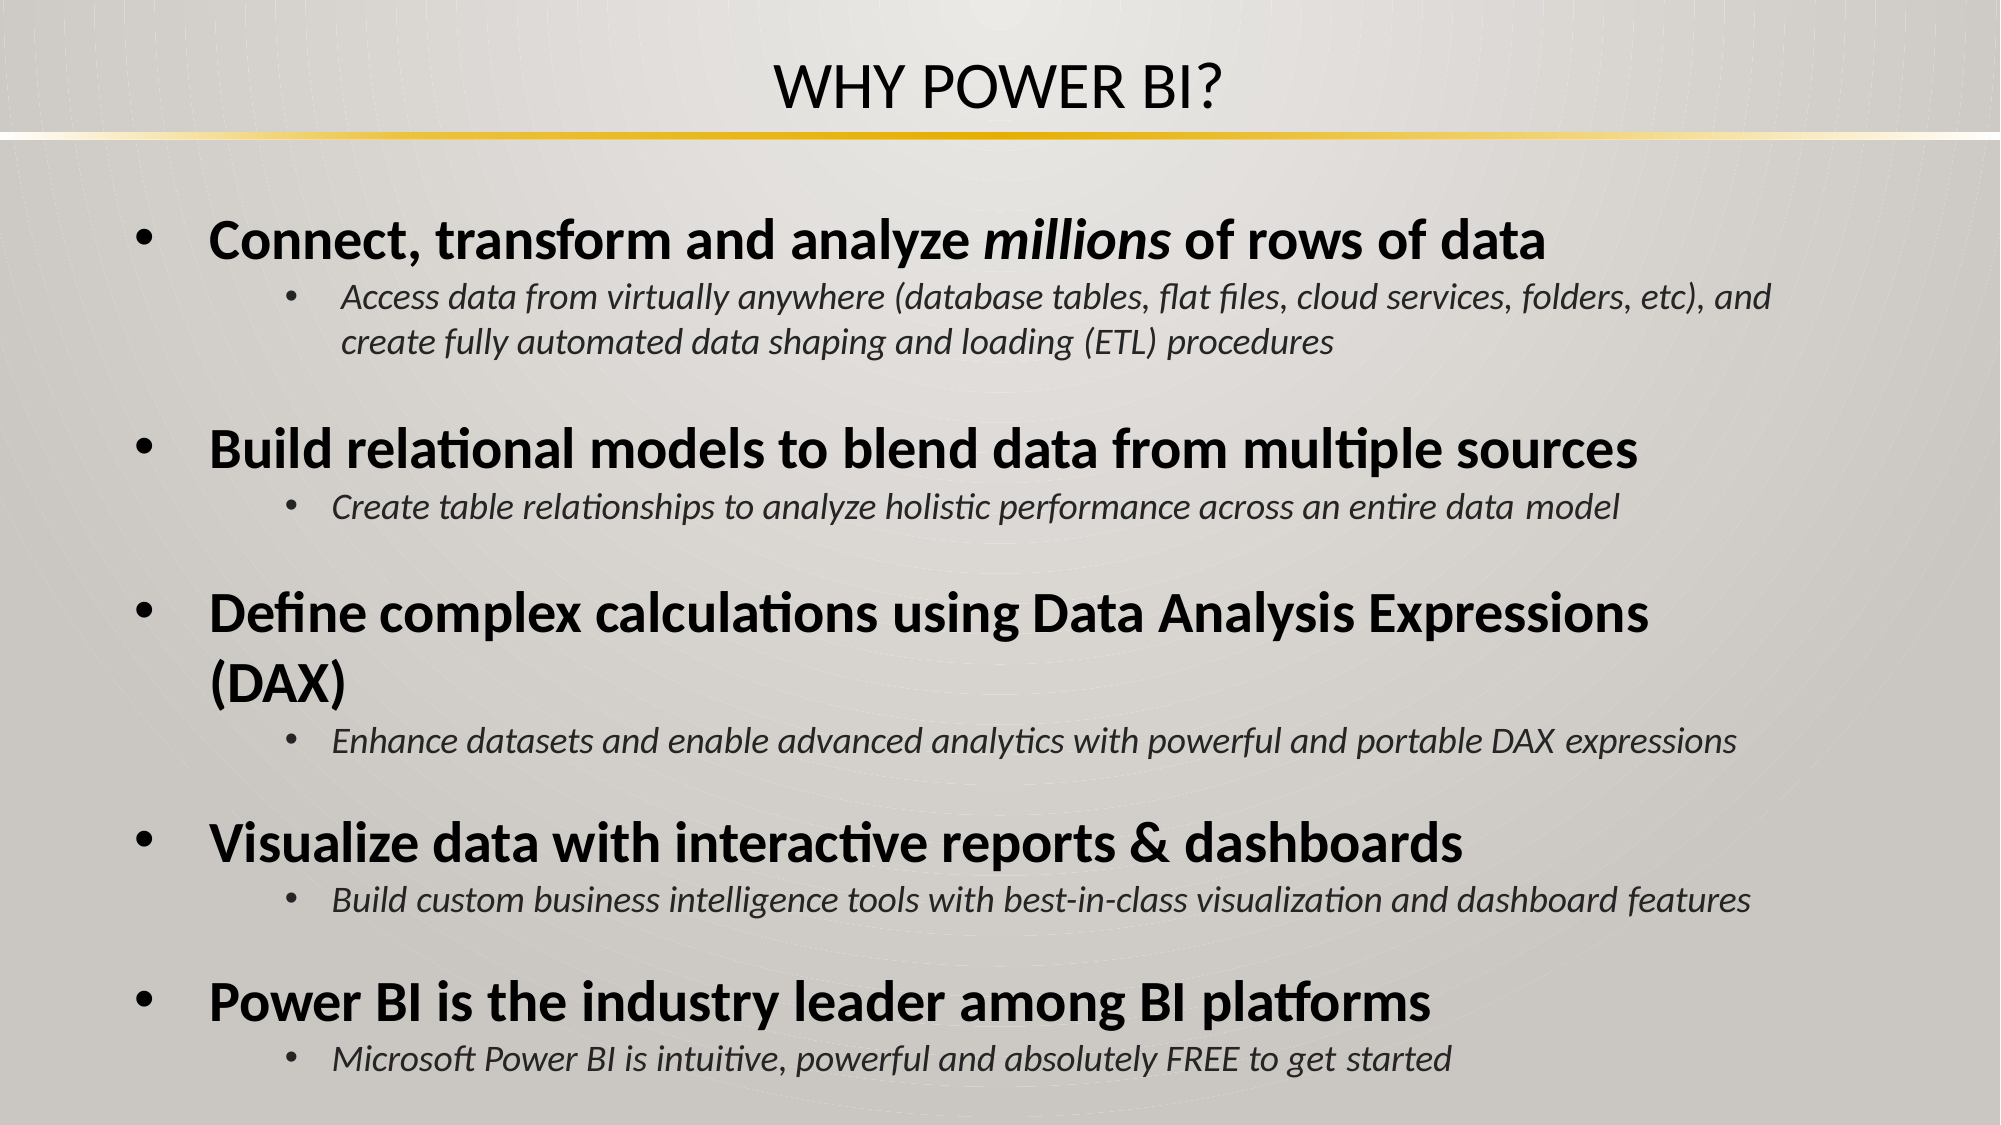

# WHY POWER BI?

Connect, transform and analyze millions of rows of data
Access data from virtually anywhere (database tables, flat files, cloud services, folders, etc), and  create fully automated data shaping and loading (ETL) procedures

Build relational models to blend data from multiple sources
Create table relationships to analyze holistic performance across an entire data model

Define complex calculations using Data Analysis Expressions (DAX)
Enhance datasets and enable advanced analytics with powerful and portable DAX expressions

Visualize data with interactive reports & dashboards
Build custom business intelligence tools with best-in-class visualization and dashboard features

Power BI is the industry leader among BI platforms
Microsoft Power BI is intuitive, powerful and absolutely FREE to get started